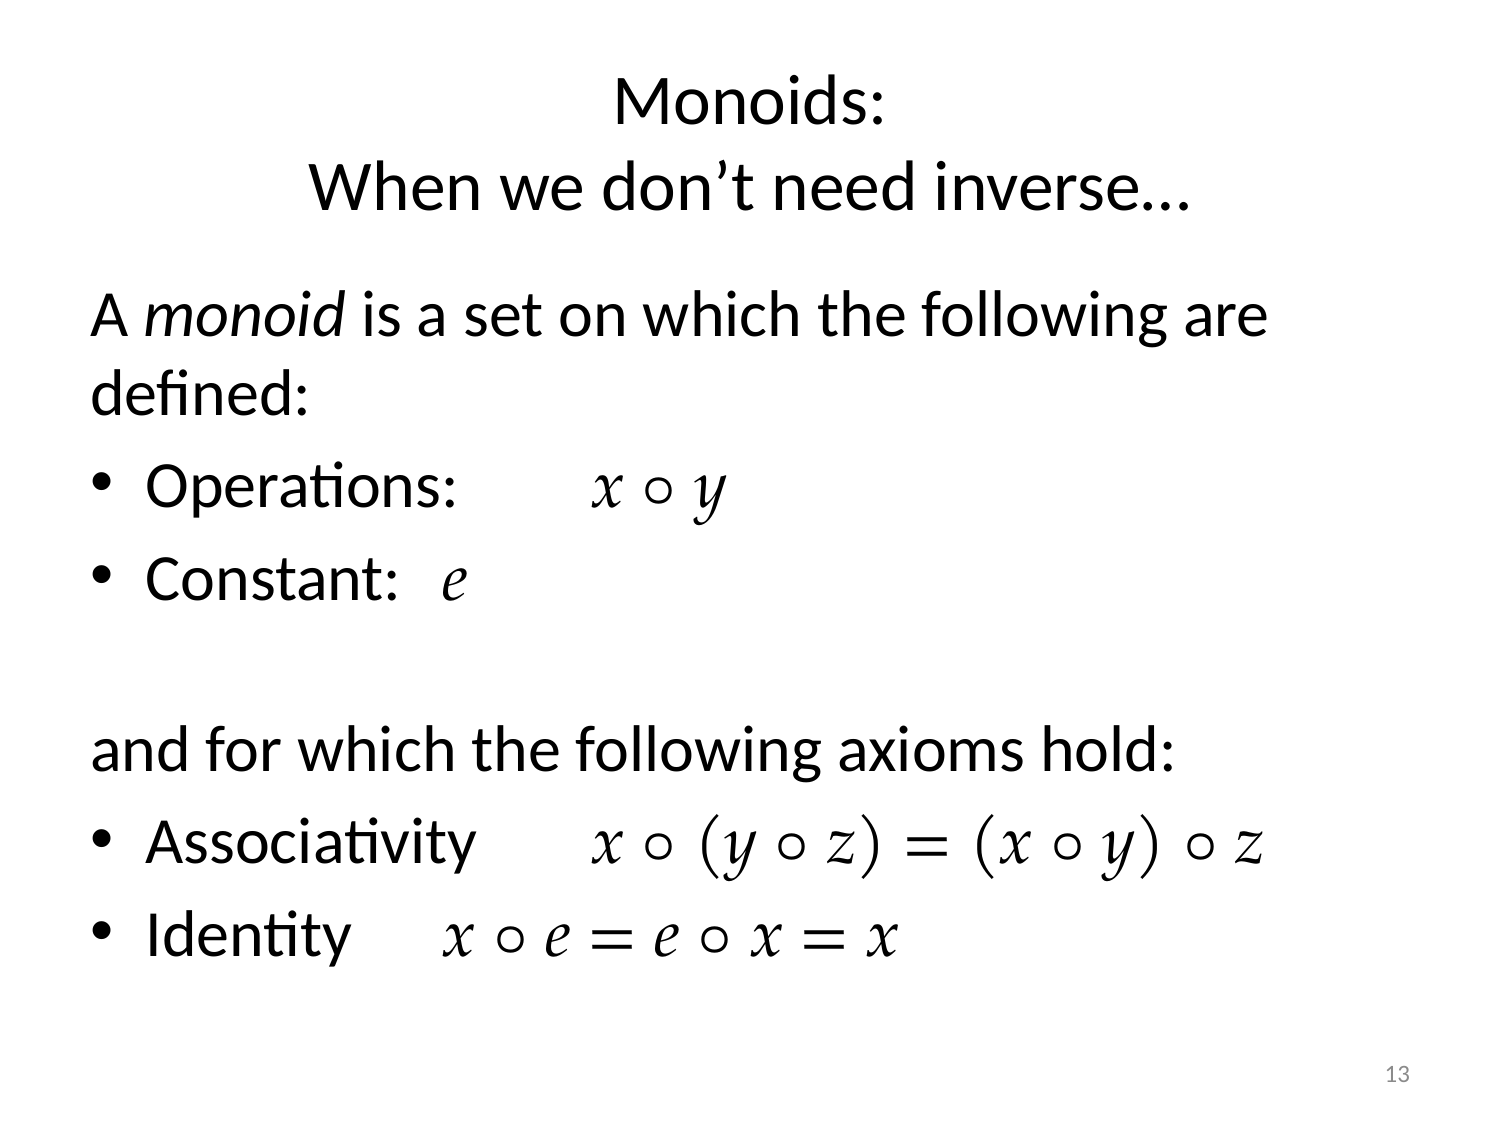

# Monoids: When we don’t need inverse…
A monoid is a set on which the following are defined:
Operations:		x ◦ y
Constant:			e
and for which the following axioms hold:
Associativity		x ◦ (y ◦ z) = (x ◦ y) ◦ z
Identity				x ◦ e = e ◦ x = x

13